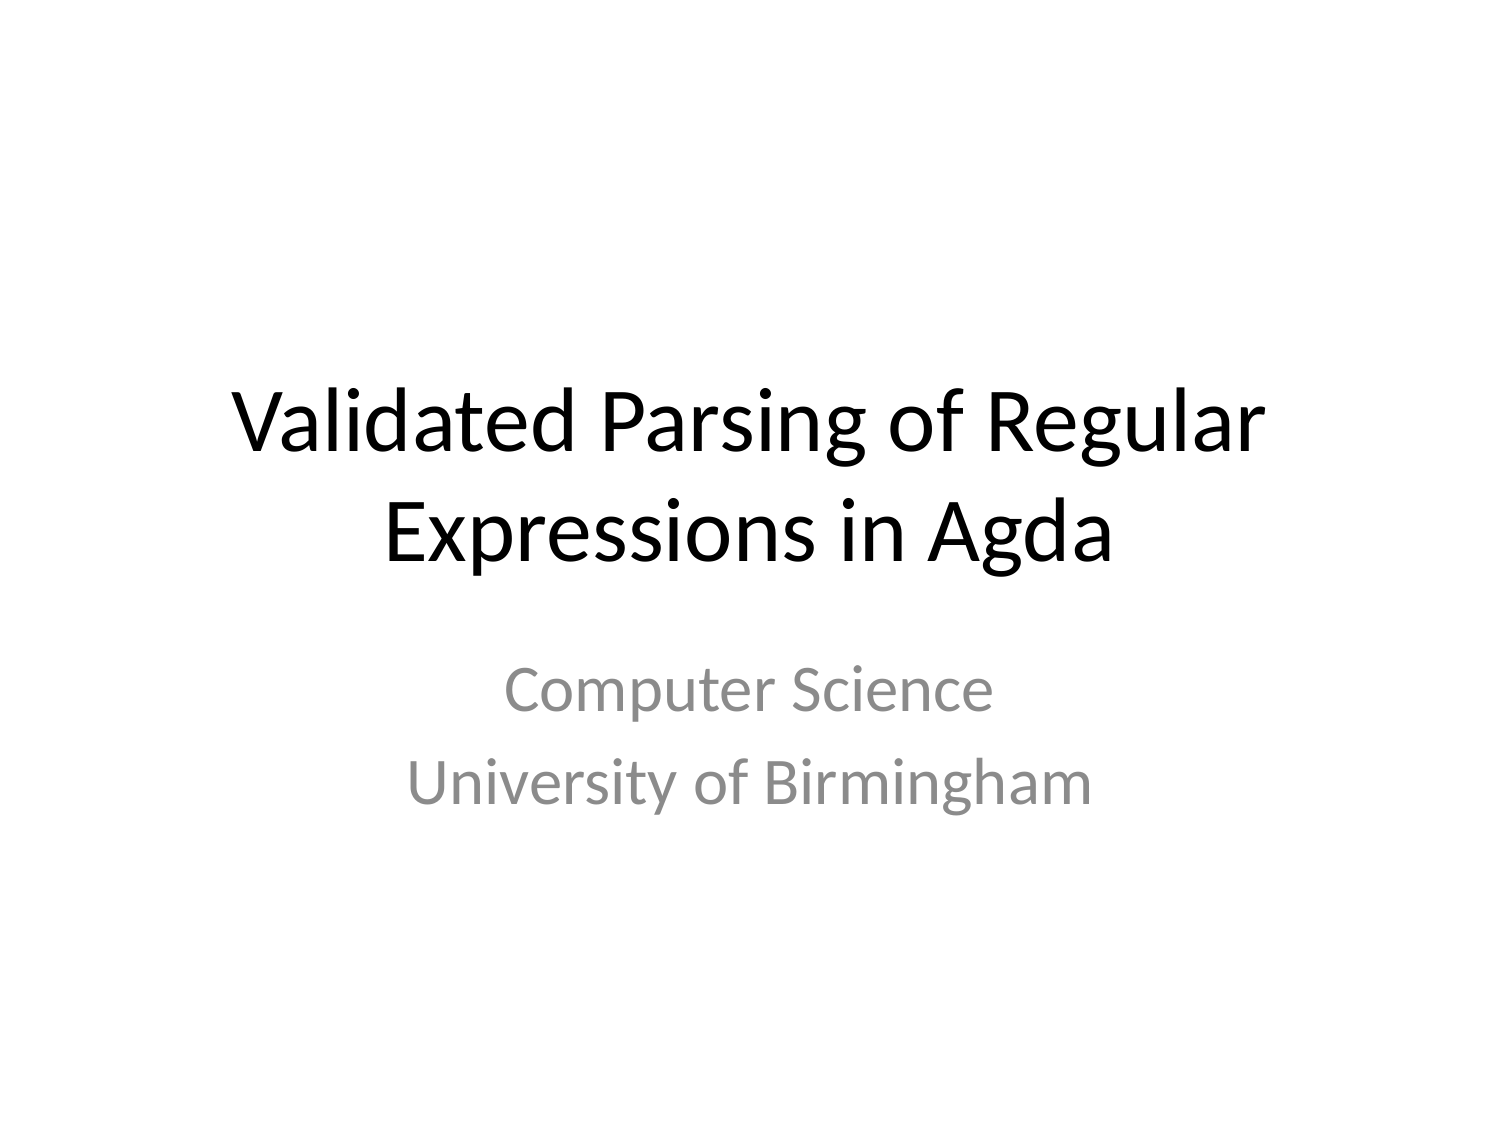

# Validated Parsing of Regular Expressions in Agda
Computer Science
University of Birmingham